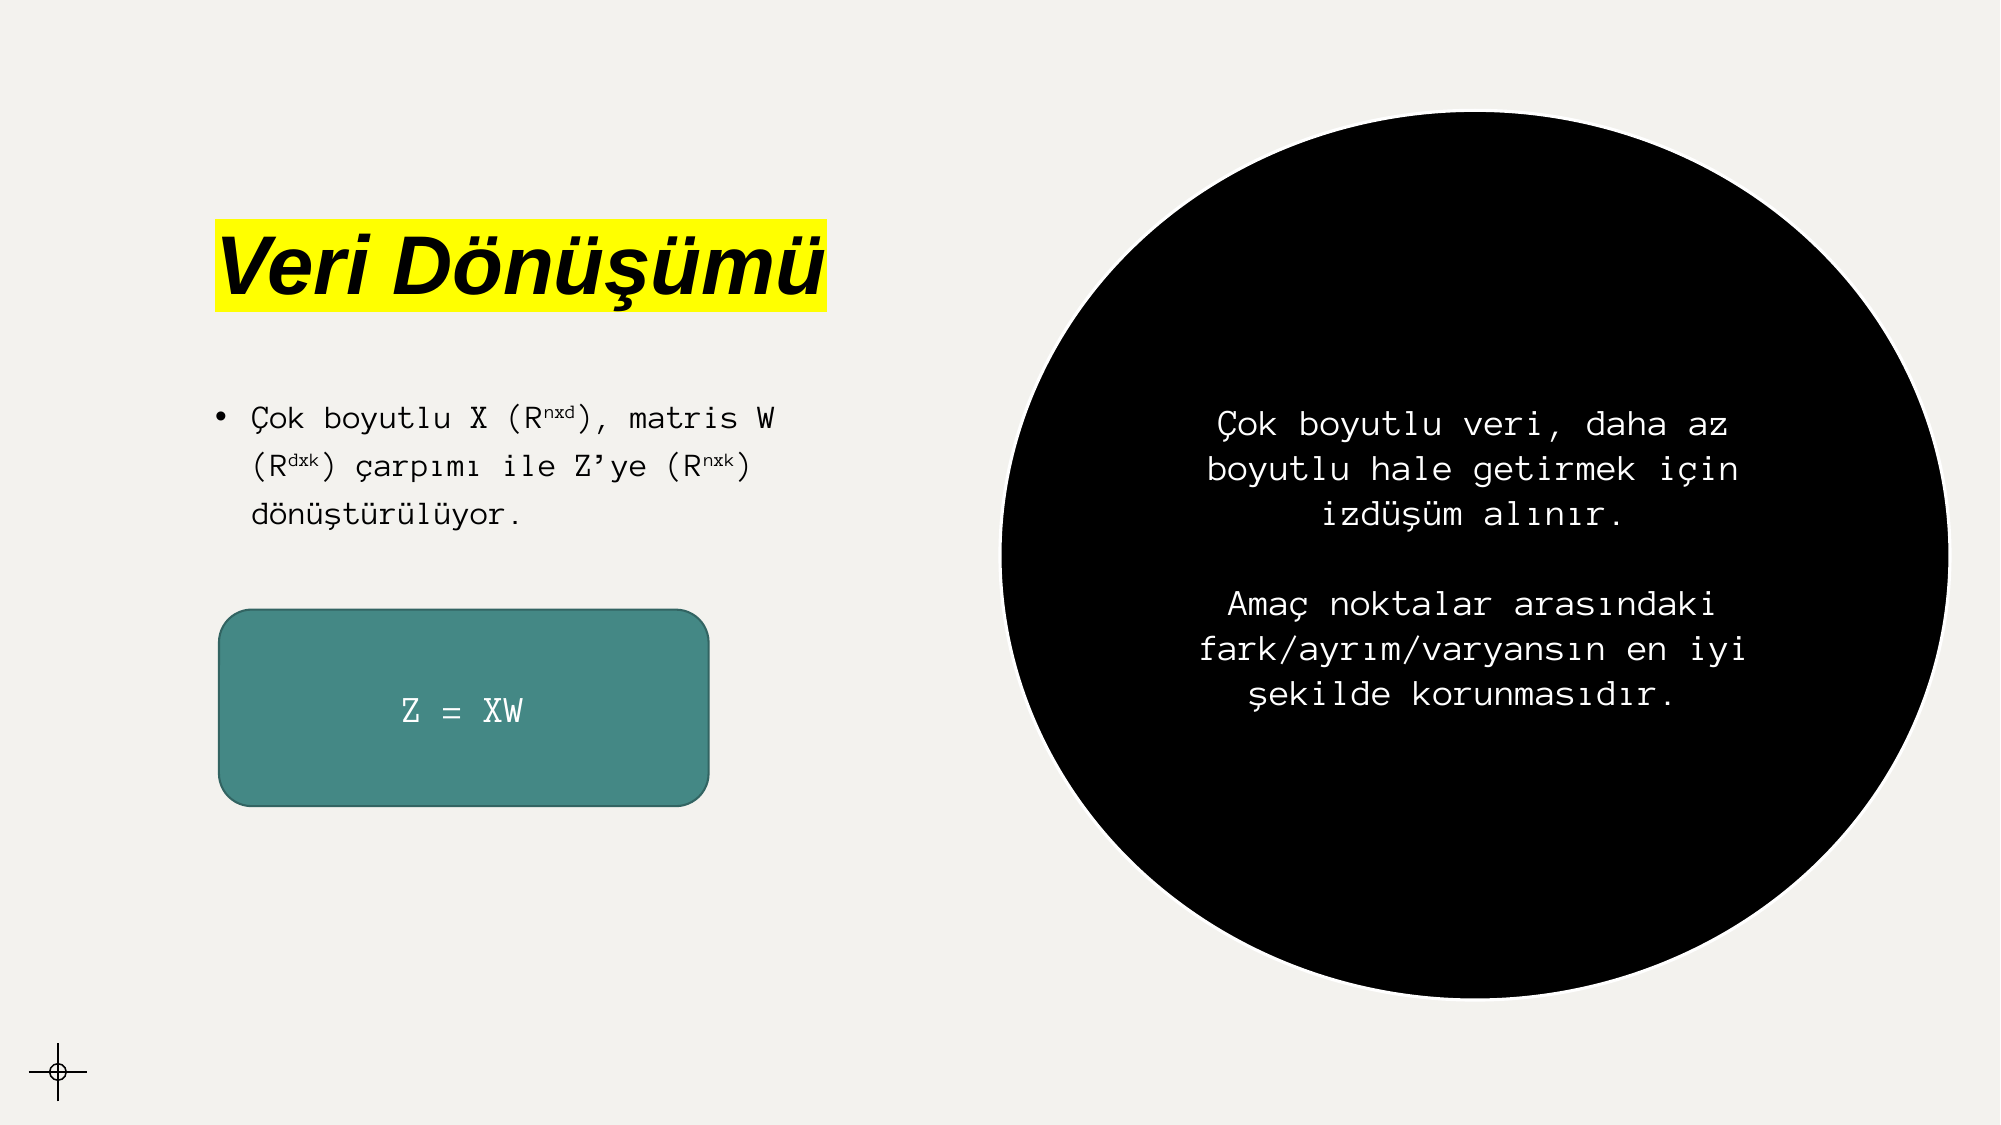

# Veri Dönüşümü
Çok boyutlu veri, daha az boyutlu hale getirmek için izdüşüm alınır.

Amaç noktalar arasındaki fark/ayrım/varyansın en iyi şekilde korunmasıdır.
Çok boyutlu X (Rnxd), matris W (Rdxk) çarpımı ile Z’ye (Rnxk) dönüştürülüyor.

Z = XW